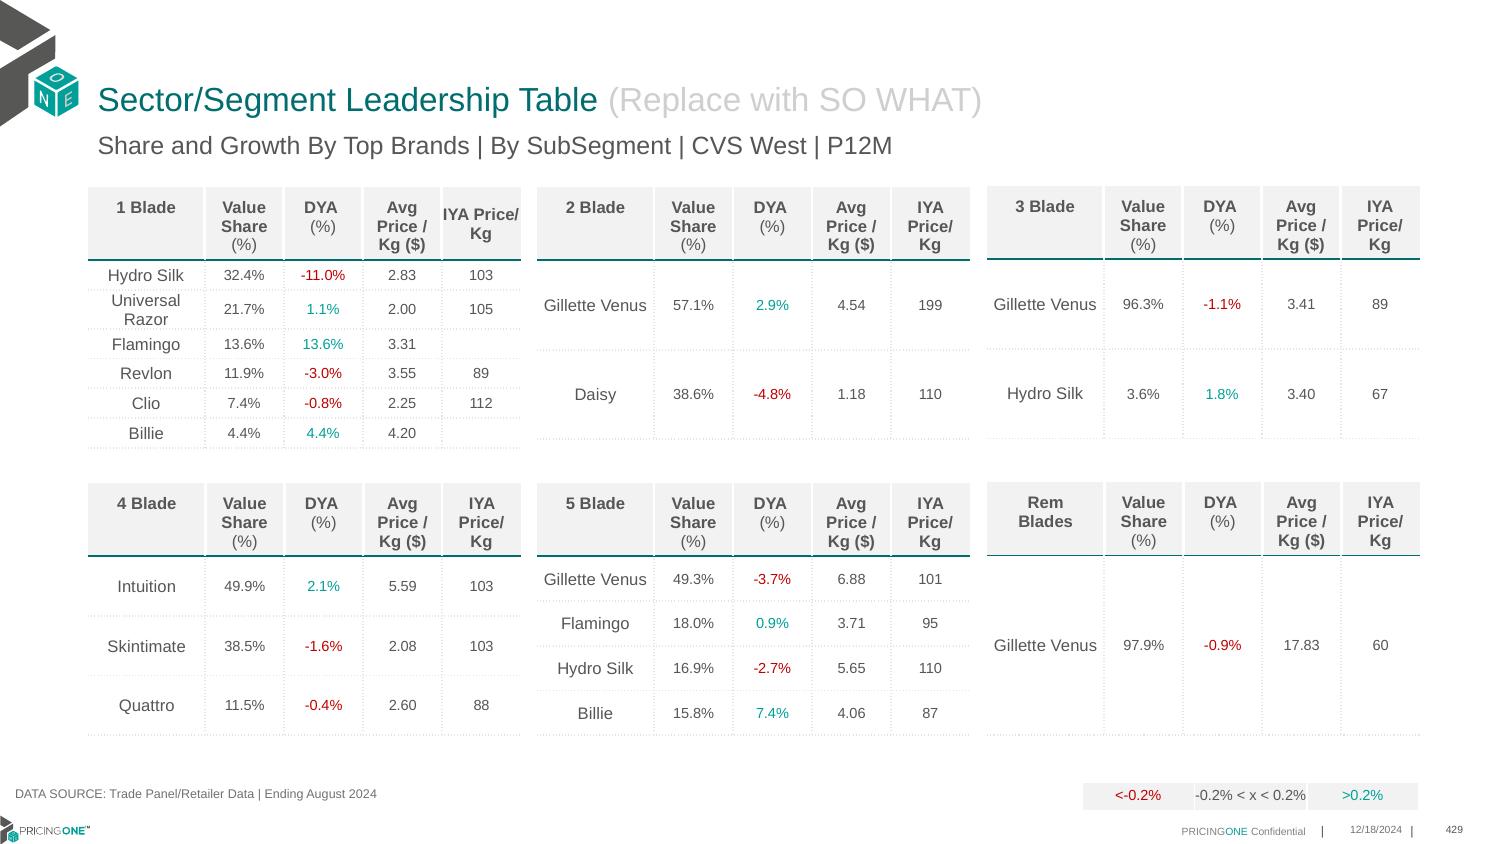

# Sector/Segment Leadership Table (Replace with SO WHAT)
Share and Growth By Top Brands | By SubSegment | CVS West | P12M
| 3 Blade | Value Share (%) | DYA (%) | Avg Price /Kg ($) | IYA Price/Kg |
| --- | --- | --- | --- | --- |
| Gillette Venus | 96.3% | -1.1% | 3.41 | 89 |
| Hydro Silk | 3.6% | 1.8% | 3.40 | 67 |
| 1 Blade | Value Share (%) | DYA (%) | Avg Price /Kg ($) | IYA Price/ Kg |
| --- | --- | --- | --- | --- |
| Hydro Silk | 32.4% | -11.0% | 2.83 | 103 |
| Universal Razor | 21.7% | 1.1% | 2.00 | 105 |
| Flamingo | 13.6% | 13.6% | 3.31 |  |
| Revlon | 11.9% | -3.0% | 3.55 | 89 |
| Clio | 7.4% | -0.8% | 2.25 | 112 |
| Billie | 4.4% | 4.4% | 4.20 |  |
| 2 Blade | Value Share (%) | DYA (%) | Avg Price /Kg ($) | IYA Price/Kg |
| --- | --- | --- | --- | --- |
| Gillette Venus | 57.1% | 2.9% | 4.54 | 199 |
| Daisy | 38.6% | -4.8% | 1.18 | 110 |
| Rem Blades | Value Share (%) | DYA (%) | Avg Price /Kg ($) | IYA Price/Kg |
| --- | --- | --- | --- | --- |
| Gillette Venus | 97.9% | -0.9% | 17.83 | 60 |
| 4 Blade | Value Share (%) | DYA (%) | Avg Price /Kg ($) | IYA Price/Kg |
| --- | --- | --- | --- | --- |
| Intuition | 49.9% | 2.1% | 5.59 | 103 |
| Skintimate | 38.5% | -1.6% | 2.08 | 103 |
| Quattro | 11.5% | -0.4% | 2.60 | 88 |
| 5 Blade | Value Share (%) | DYA (%) | Avg Price /Kg ($) | IYA Price/Kg |
| --- | --- | --- | --- | --- |
| Gillette Venus | 49.3% | -3.7% | 6.88 | 101 |
| Flamingo | 18.0% | 0.9% | 3.71 | 95 |
| Hydro Silk | 16.9% | -2.7% | 5.65 | 110 |
| Billie | 15.8% | 7.4% | 4.06 | 87 |
DATA SOURCE: Trade Panel/Retailer Data | Ending August 2024
| <-0.2% | -0.2% < x < 0.2% | >0.2% |
| --- | --- | --- |

12/18/2024
429